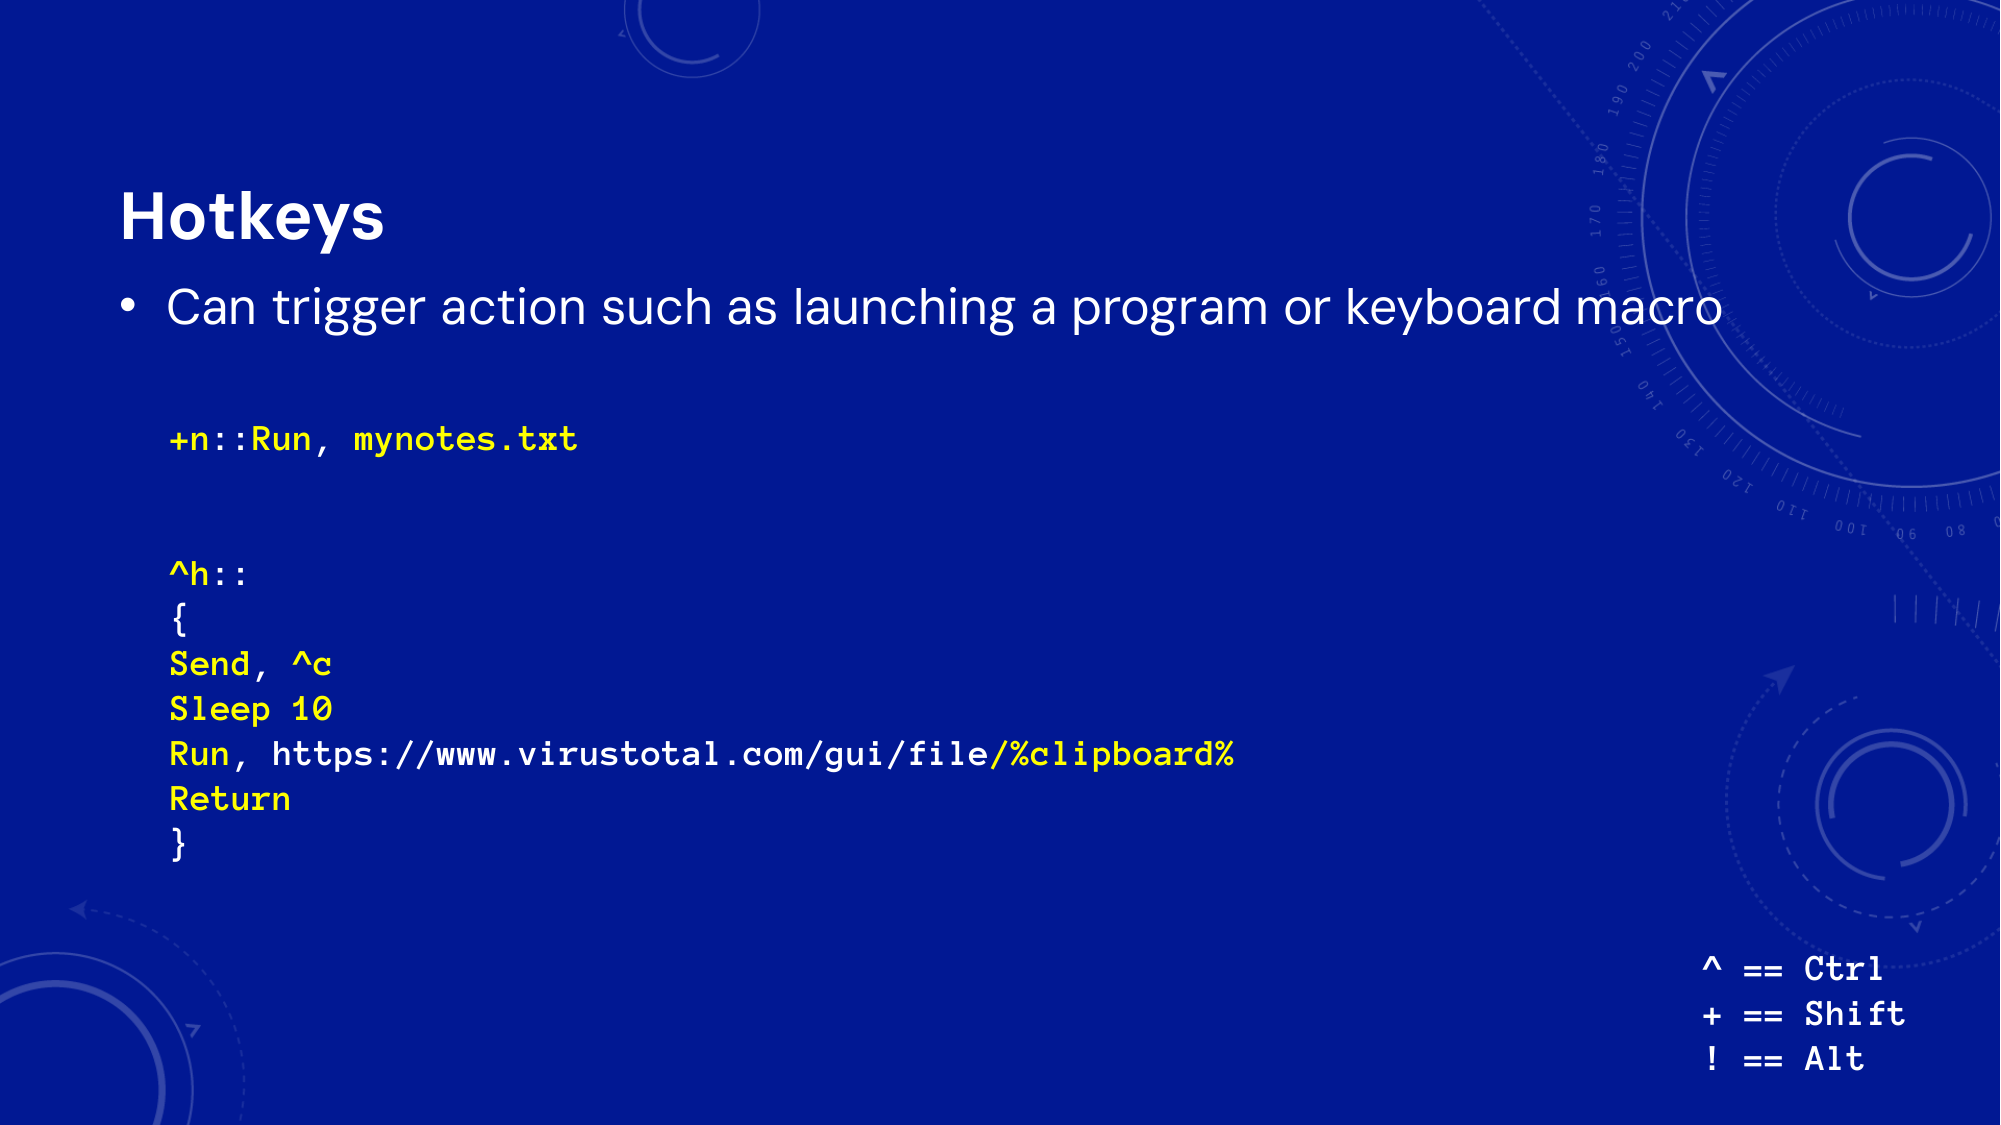

Hotkeys
Can trigger action such as launching a program or keyboard macro

+n::Run, mynotes.txt

^h::
{
Send, ^c
Sleep 10
Run, https://www.virustotal.com/gui/file/%clipboard%
Return
}
^ == Ctrl
+ == Shift
! == Alt